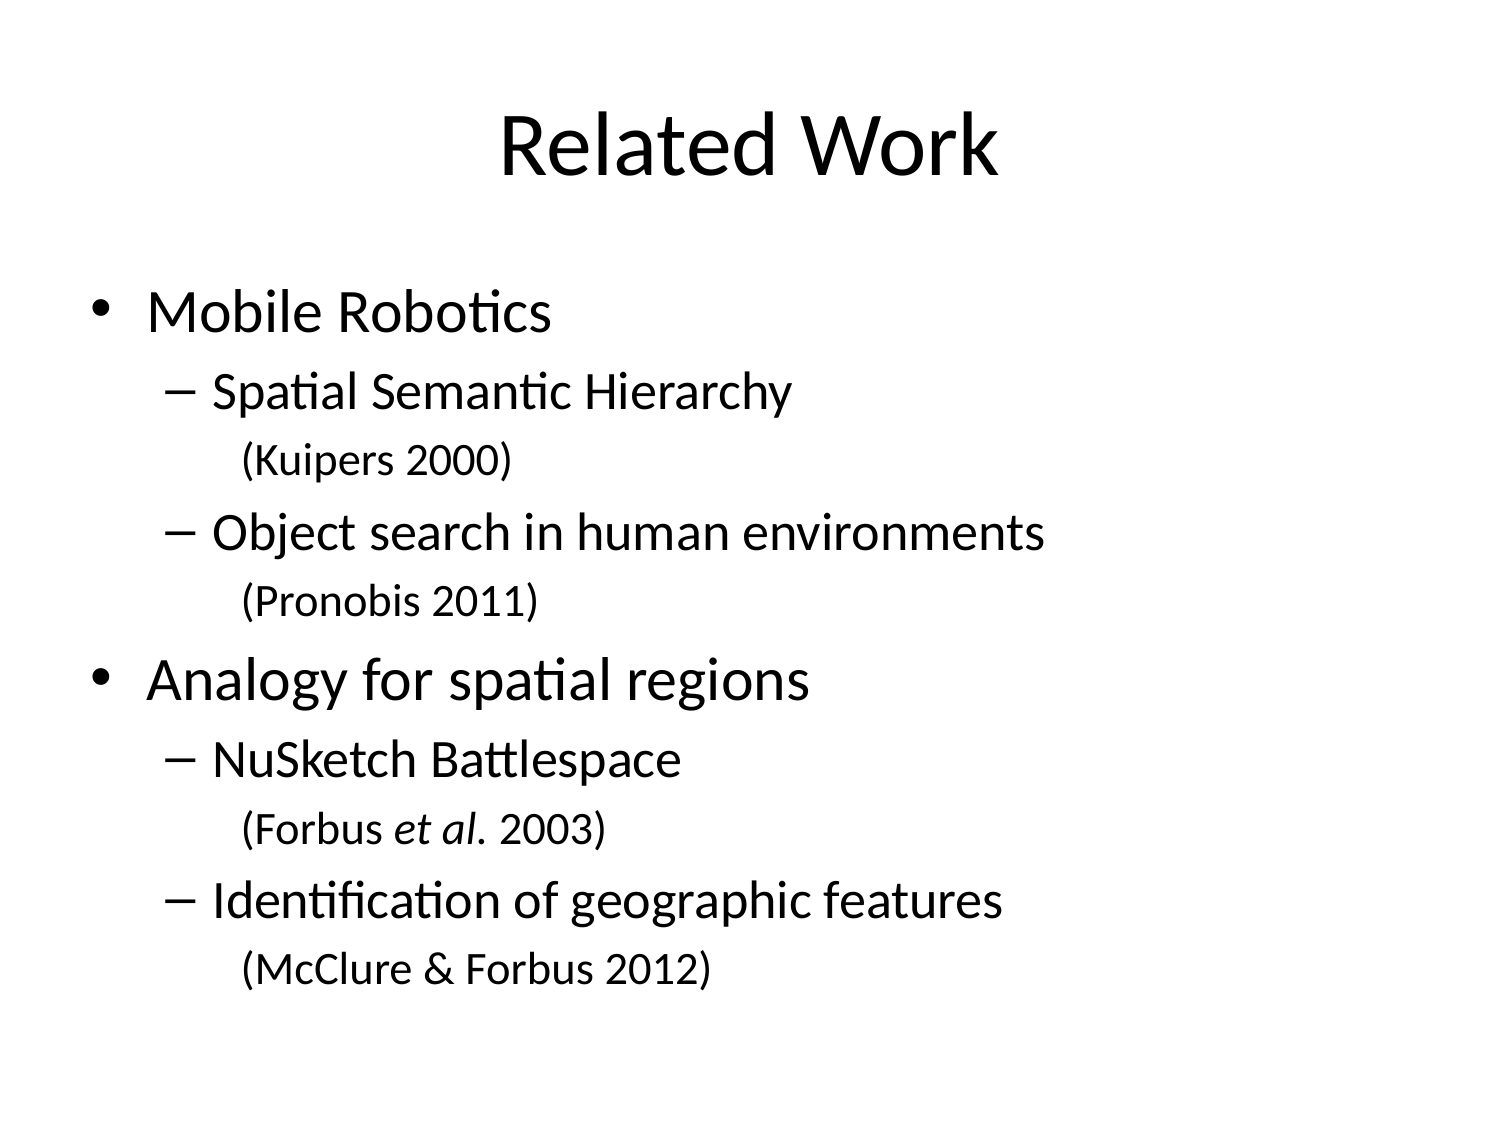

# Related Work
Mobile Robotics
Spatial Semantic Hierarchy
(Kuipers 2000)
Object search in human environments
(Pronobis 2011)
Analogy for spatial regions
NuSketch Battlespace
(Forbus et al. 2003)
Identification of geographic features
(McClure & Forbus 2012)